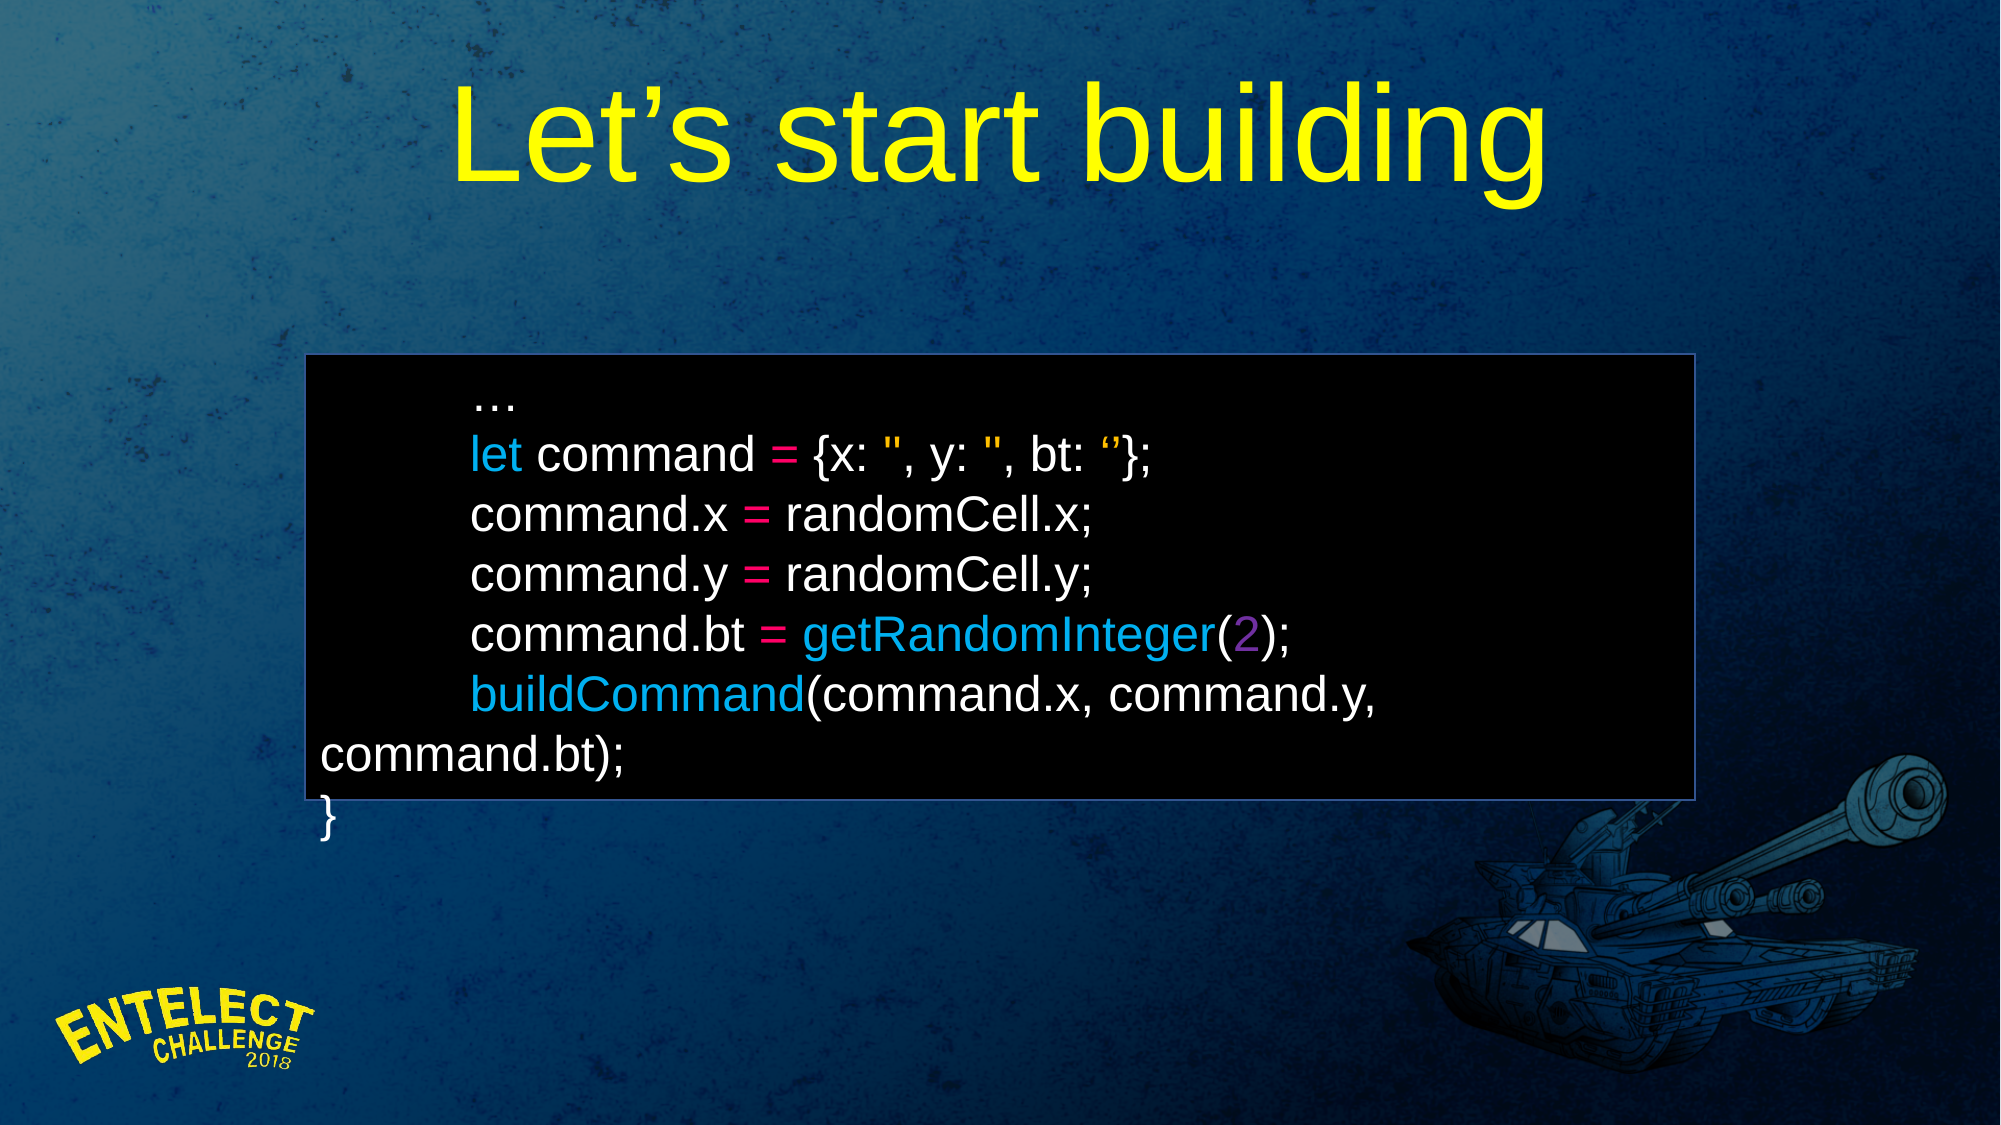

Let’s start building
	…
	let command = {x: '', y: '', bt: ‘’};
	command.x = randomCell.x;
	command.y = randomCell.y;
	command.bt = getRandomInteger(2);
	buildCommand(command.x, command.y, command.bt);
}